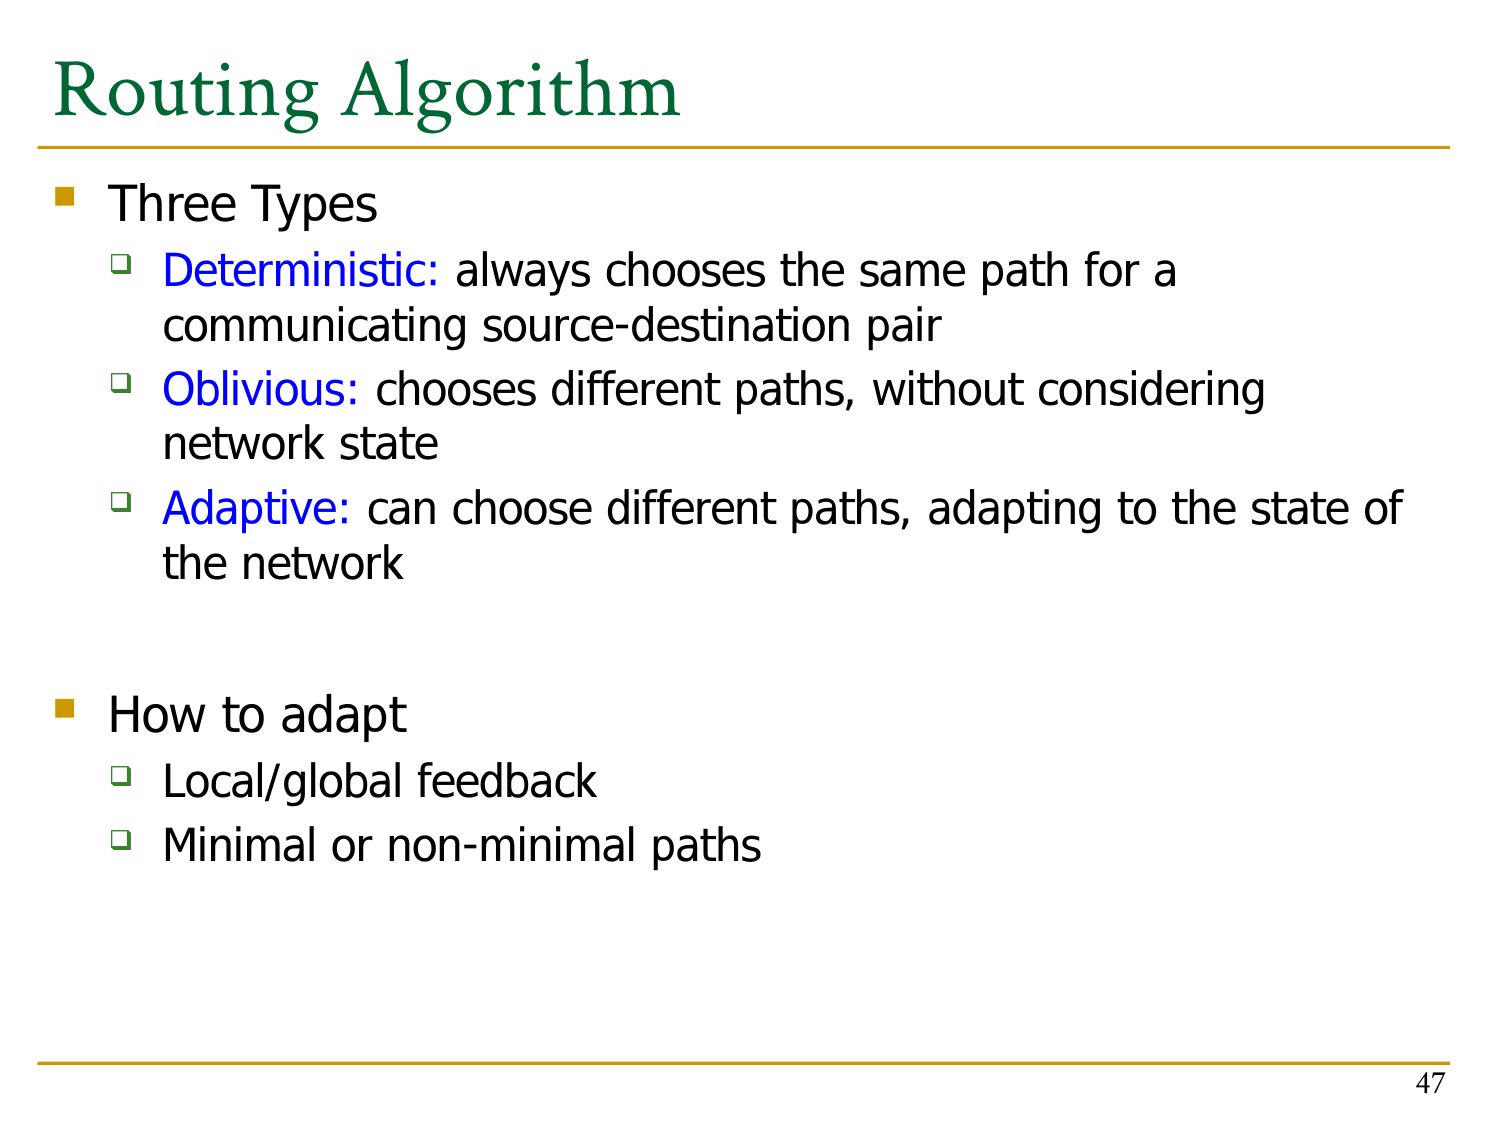

# Routing Algorithm
Three Types
Deterministic: always chooses the same path for a communicating source-destination pair
Oblivious: chooses different paths, without considering network state
Adaptive: can choose different paths, adapting to the state of the network

How to adapt
Local/global feedback
Minimal or non-minimal paths

47